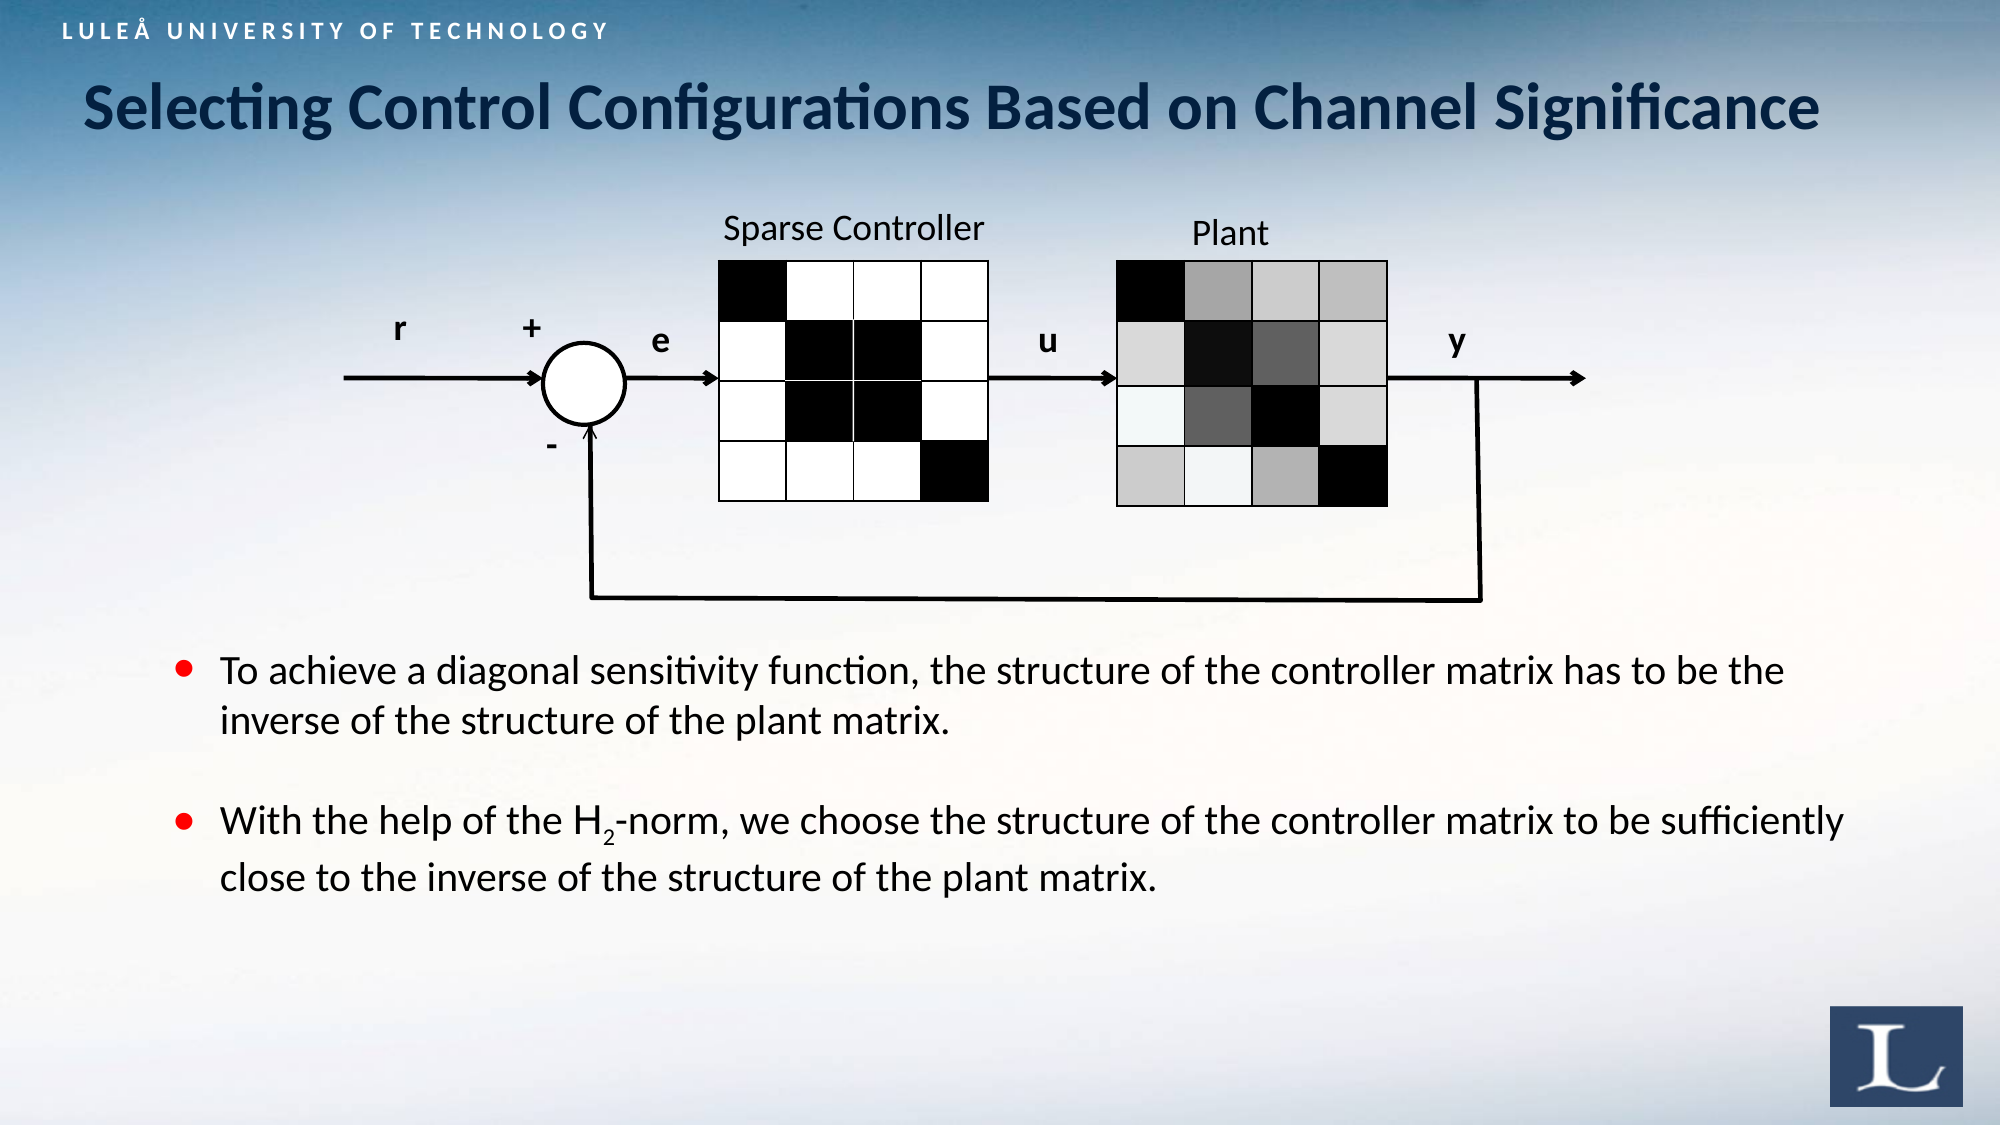

# Selecting Control Configurations Based on Channel Significance
Sparse Controller
Plant
|  |  |  |  |
| --- | --- | --- | --- |
|  |  |  |  |
|  |  |  |  |
|  |  |  |  |
|  |  |  |  |
| --- | --- | --- | --- |
|  |  |  |  |
|  |  |  |  |
|  |  |  |  |
|  |  |  |  |
| --- | --- | --- | --- |
|  |  |  |  |
|  |  |  |  |
|  |  |  |  |
r
+
e
u
y

-
To achieve a diagonal sensitivity function, the structure of the controller matrix has to be the inverse of the structure of the plant matrix.

With the help of the H2-norm, we choose the structure of the controller matrix to be sufficiently close to the inverse of the structure of the plant matrix.